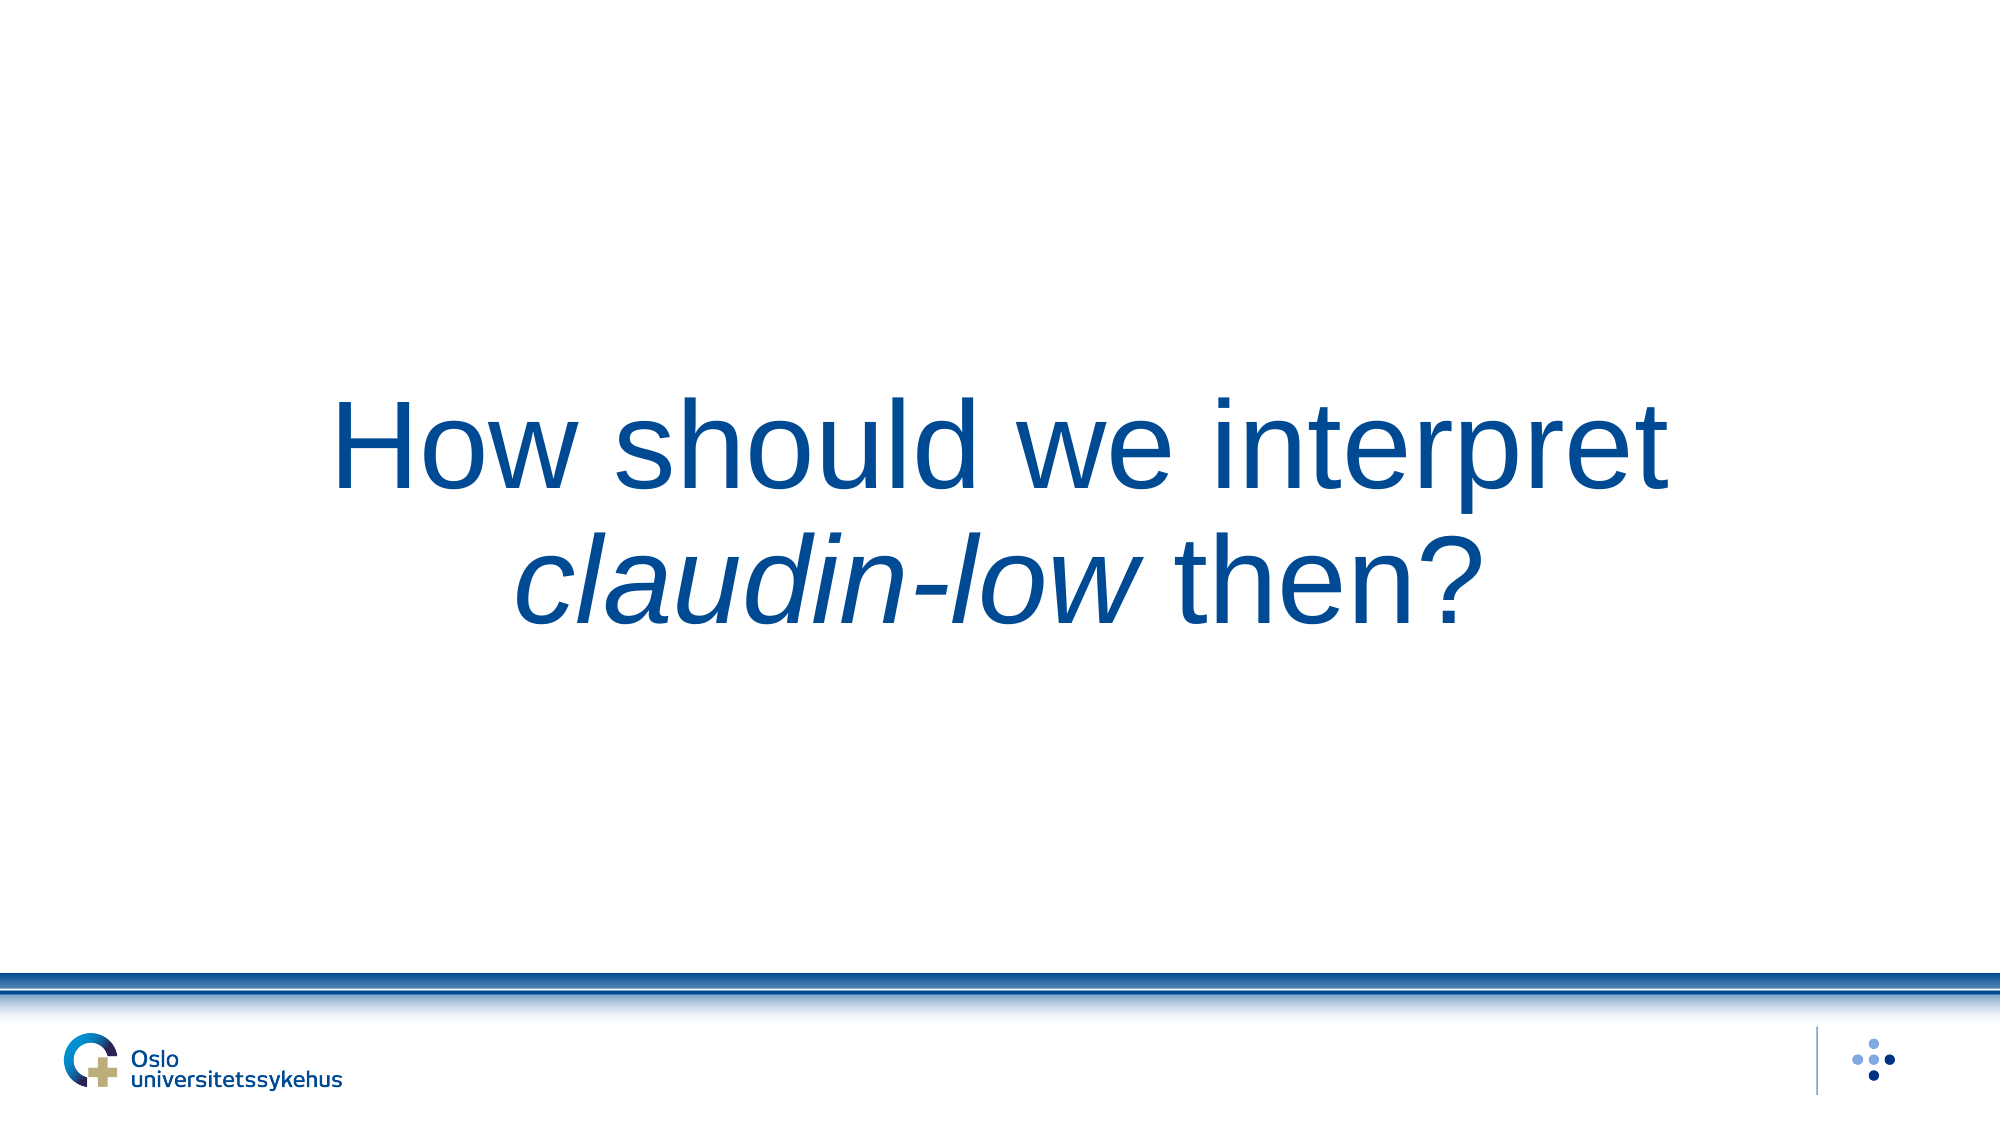

# How should we interpret claudin-low then?